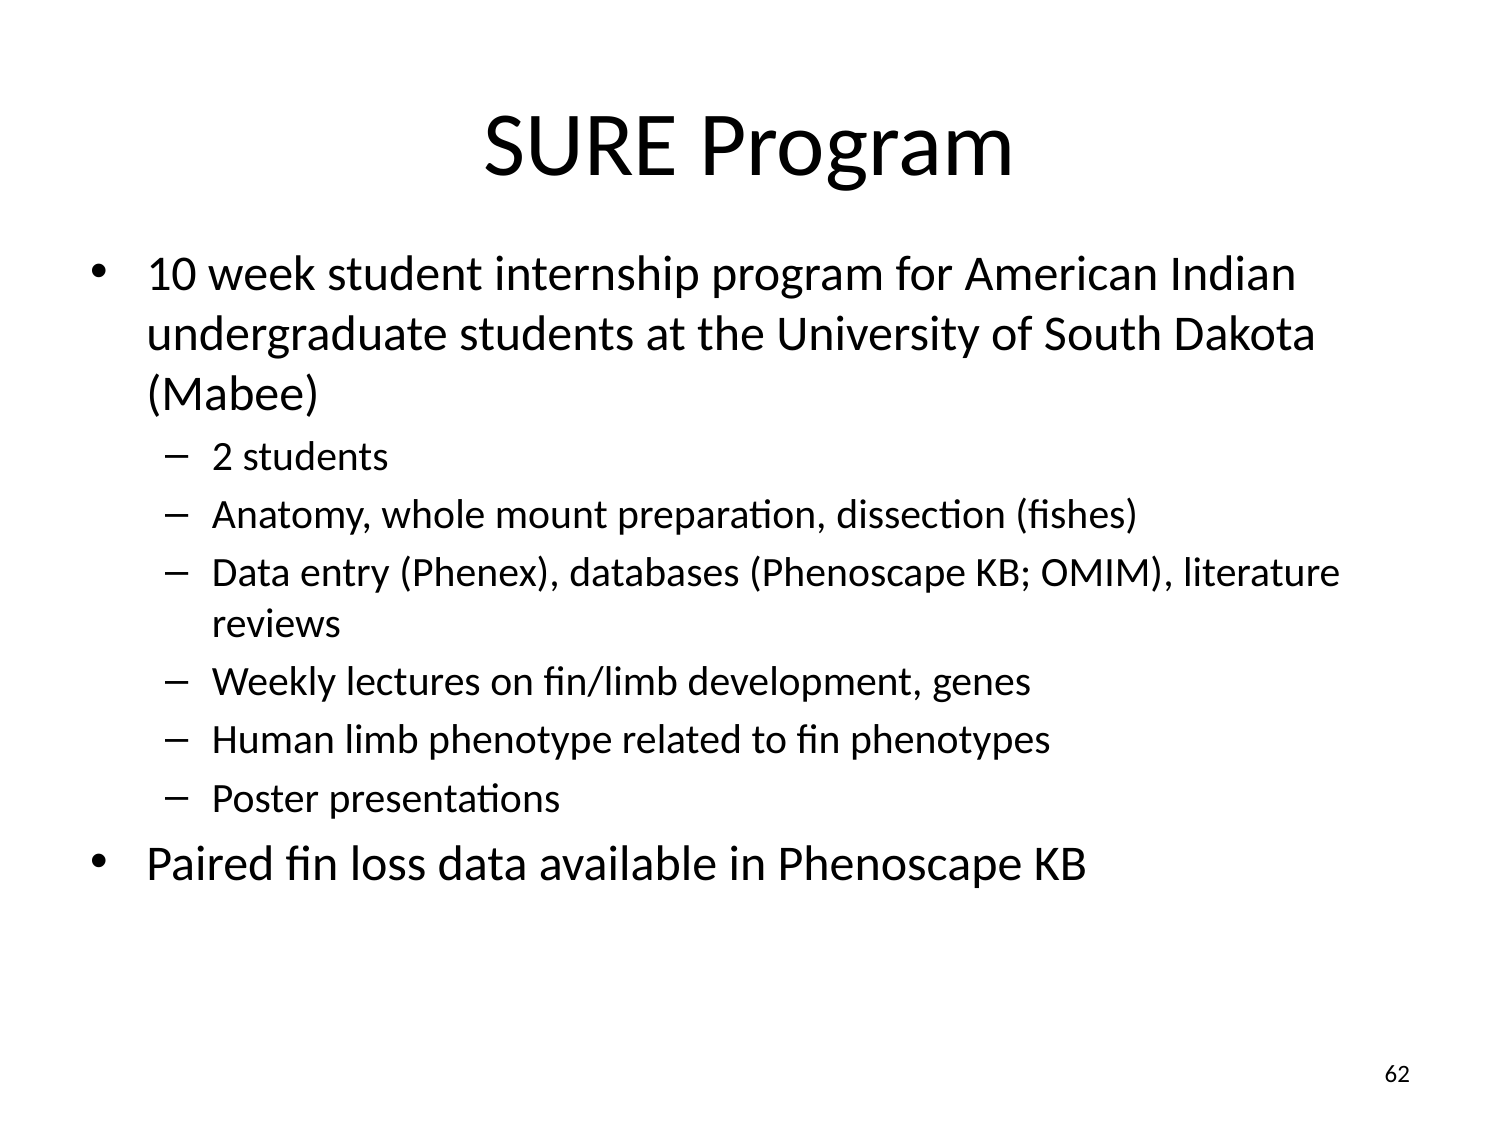

# SURE Program
10 week student internship program for American Indian undergraduate students at the University of South Dakota (Mabee)
2 students
Anatomy, whole mount preparation, dissection (fishes)
Data entry (Phenex), databases (Phenoscape KB; OMIM), literature reviews
Weekly lectures on fin/limb development, genes
Human limb phenotype related to fin phenotypes
Poster presentations
Paired fin loss data available in Phenoscape KB

62